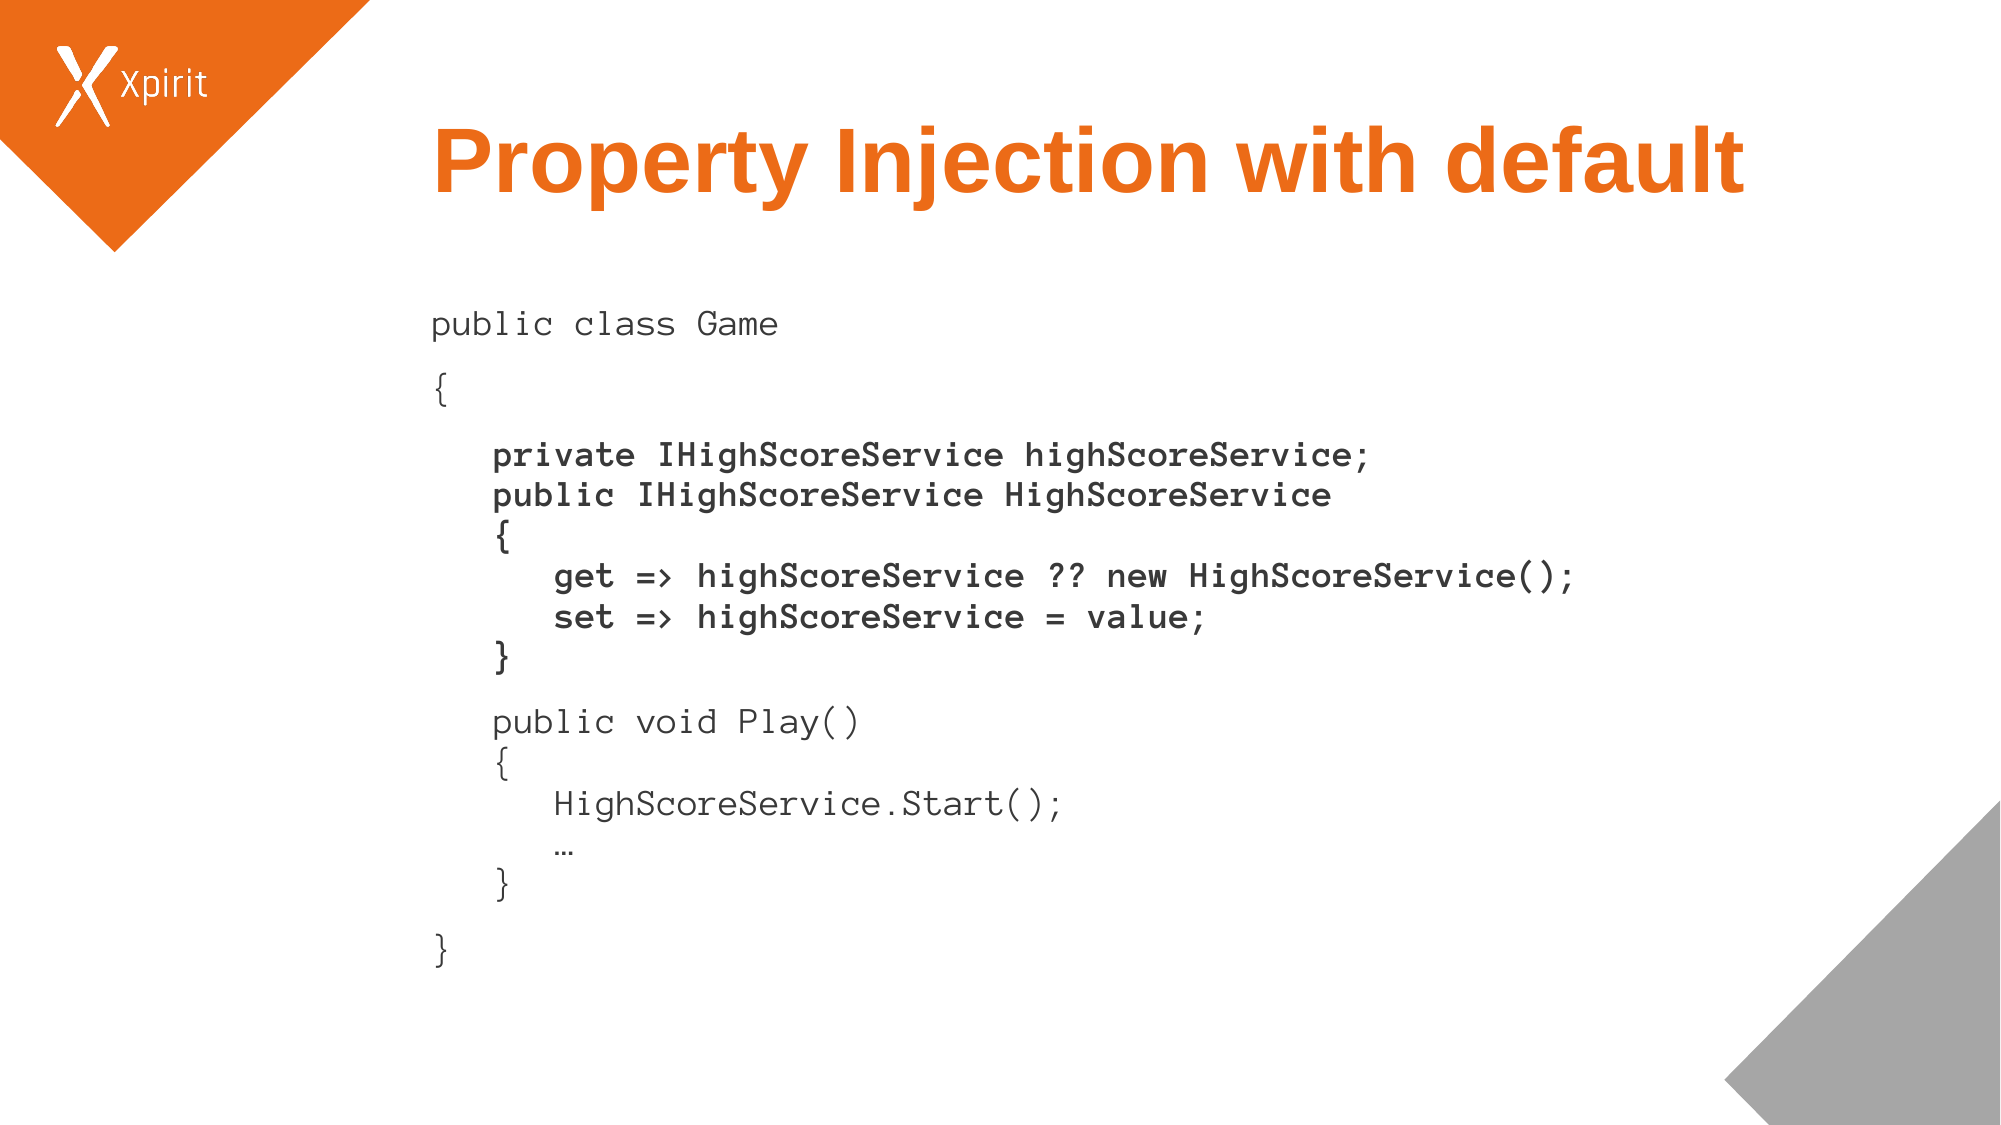

# Property Injection with default
public class Game
{
   private IHighScoreService highScoreService;
   public IHighScoreService HighScoreService
   {
      get => highScoreService ?? new HighScoreService();
      set => highScoreService = value;
   }
   public void Play()
   {
      HighScoreService.Start();
      …
   }
}
46